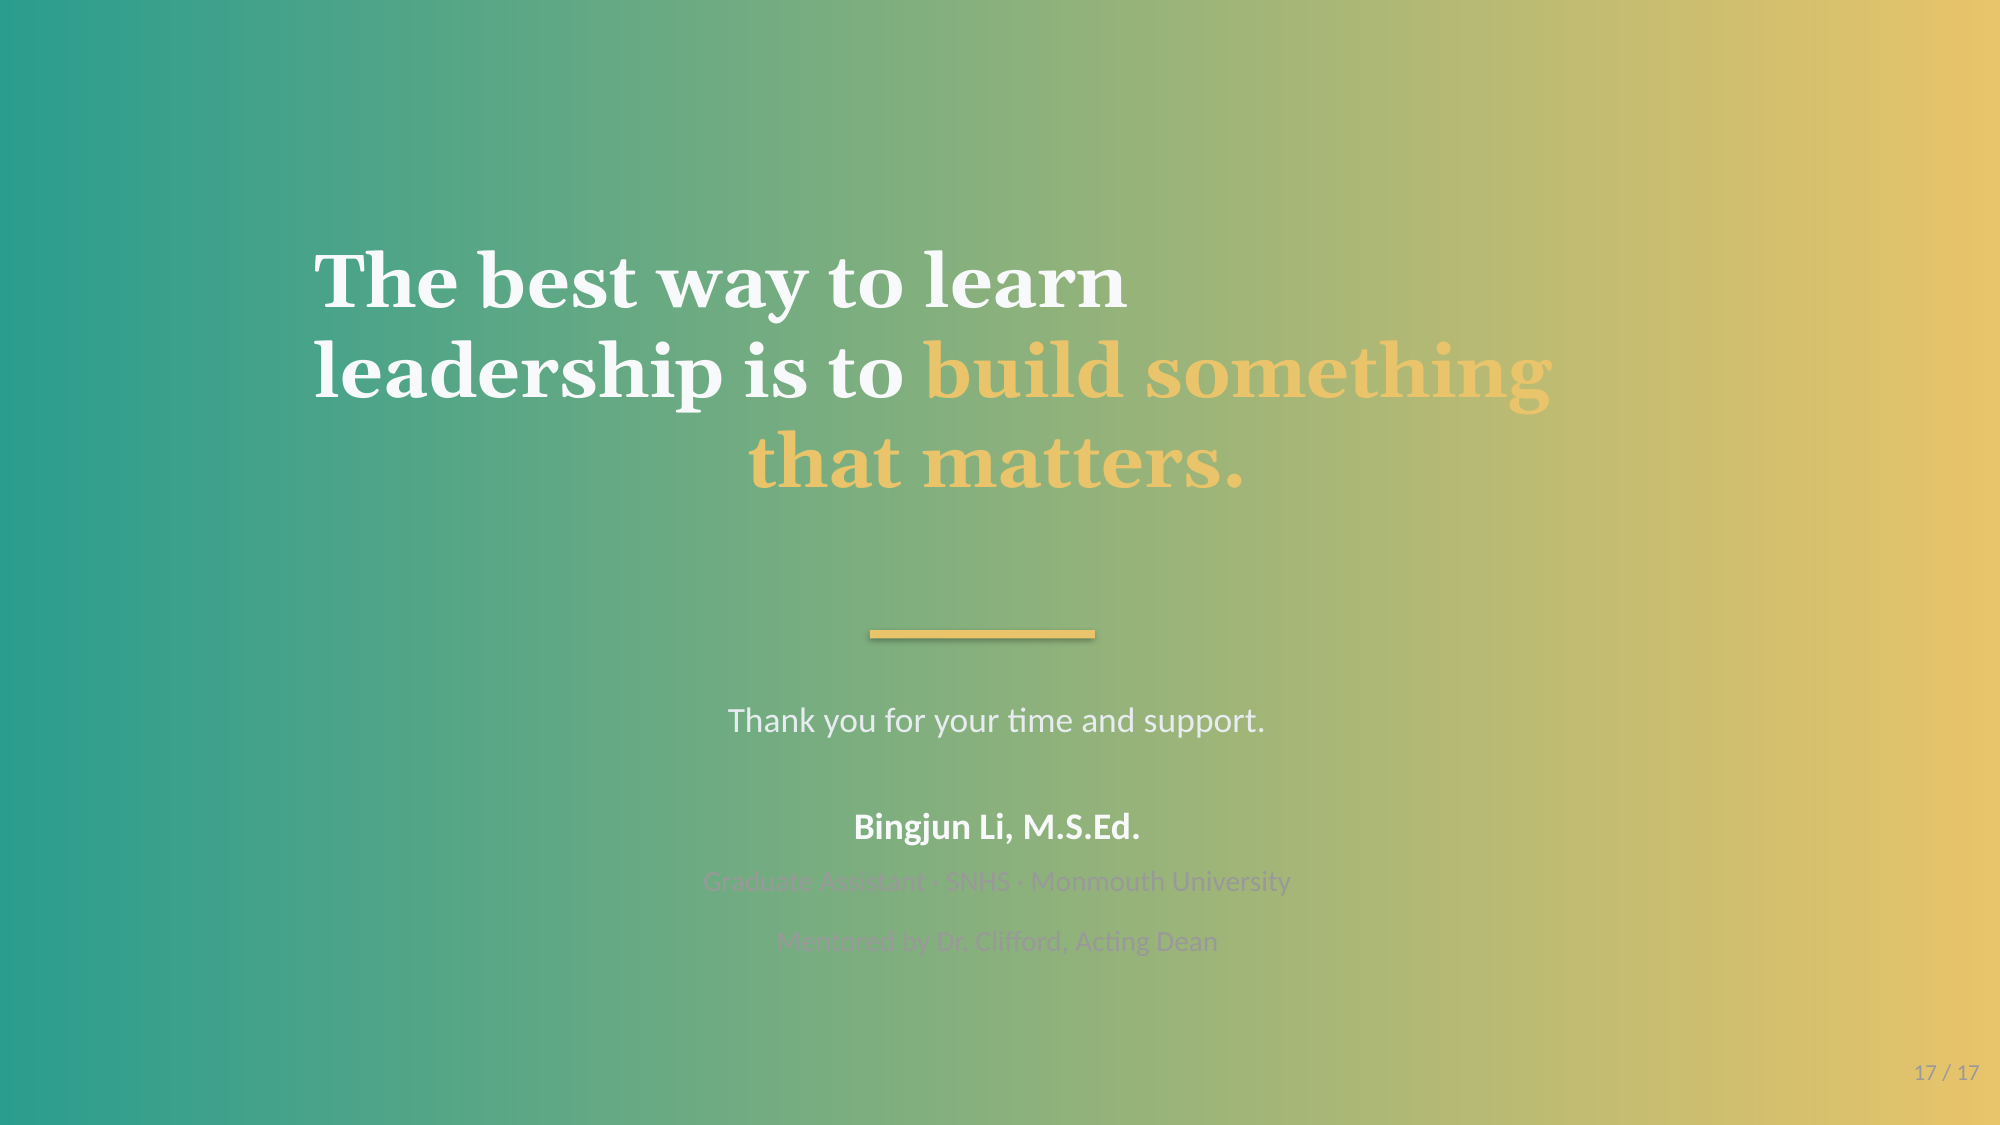

The best way to learn
leadership is to build something
that matters.

Thank you for your time and support.
Bingjun Li, M.S.Ed.
Graduate Assistant · SNHS · Monmouth University
Mentored by Dr. Clifford, Acting Dean
17 / 17